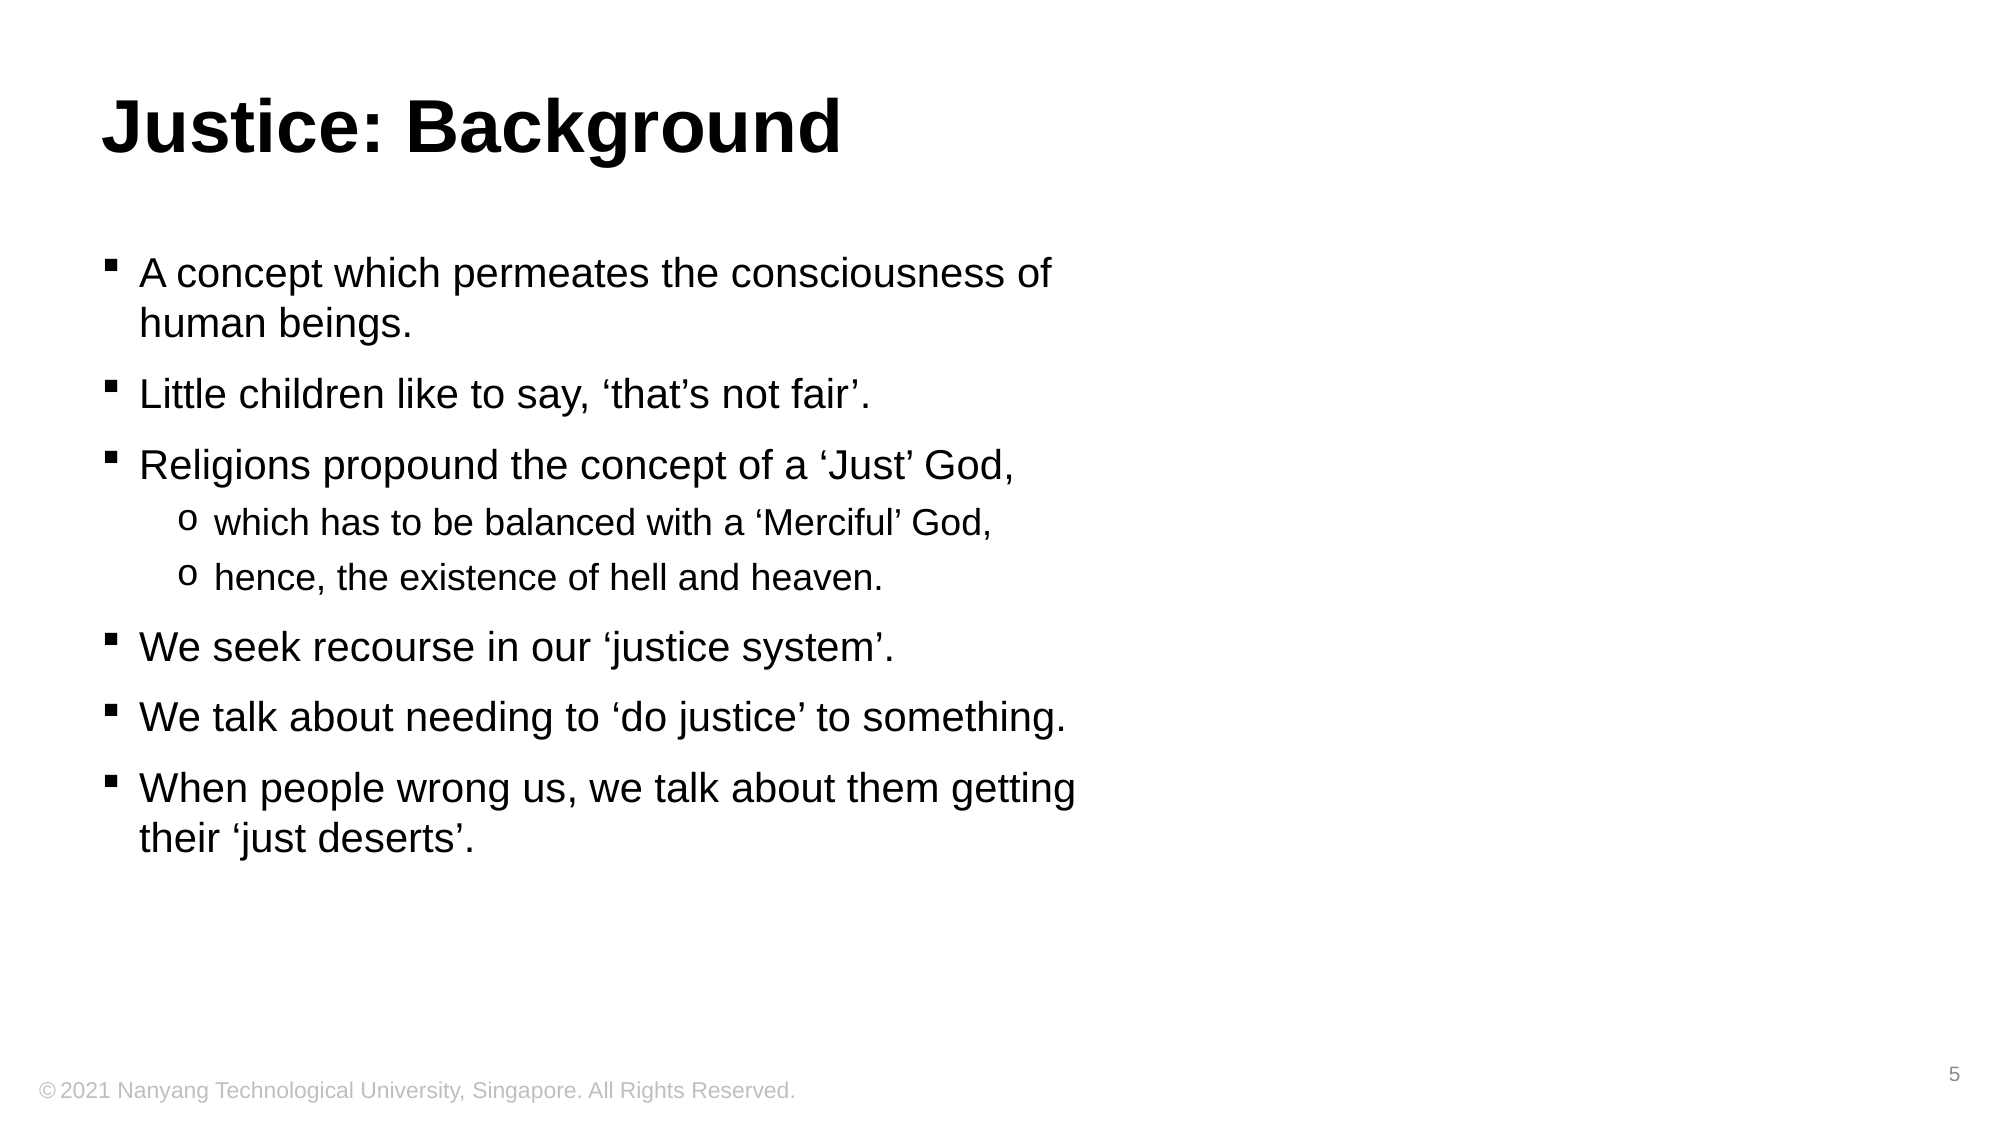

# Justice: Background
A concept which permeates the consciousness of human beings.
Little children like to say, ‘that’s not fair’.
Religions propound the concept of a ‘Just’ God,
which has to be balanced with a ‘Merciful’ God,
hence, the existence of hell and heaven.
We seek recourse in our ‘justice system’.
We talk about needing to ‘do justice’ to something.
When people wrong us, we talk about them getting their ‘just deserts’.
5